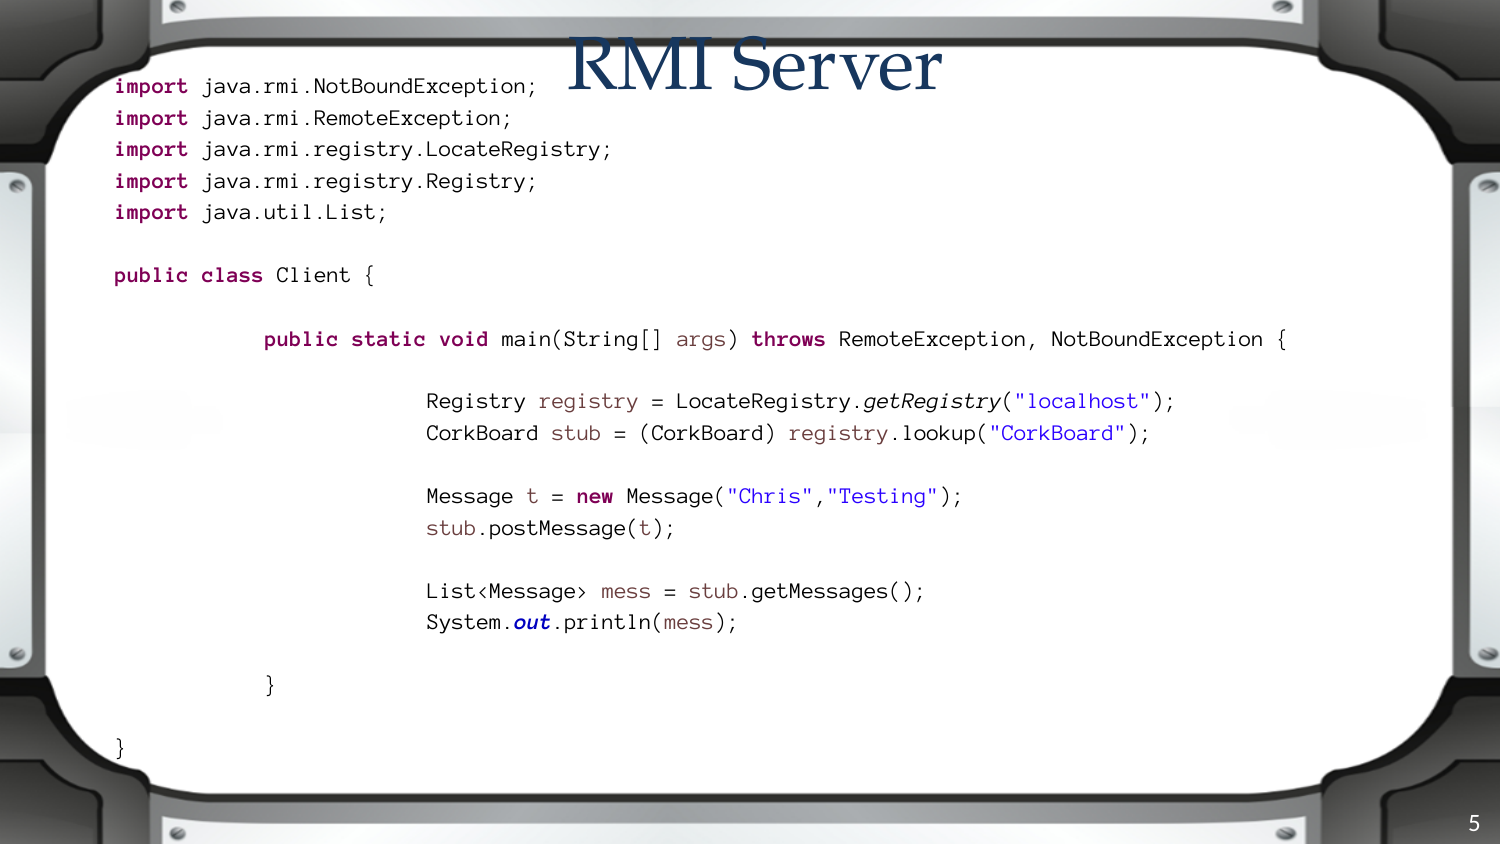

# RMI Server
import java.rmi.NotBoundException;
import java.rmi.RemoteException;
import java.rmi.registry.LocateRegistry;
import java.rmi.registry.Registry;
import java.util.List;

public class Client {

	public static void main(String[] args) throws RemoteException, NotBoundException {

		 Registry registry = LocateRegistry.getRegistry("localhost");
		 CorkBoard stub = (CorkBoard) registry.lookup("CorkBoard");

		 Message t = new Message("Chris","Testing");
		 stub.postMessage(t);

		 List<Message> mess = stub.getMessages();
		 System.out.println(mess);

	}

}

5